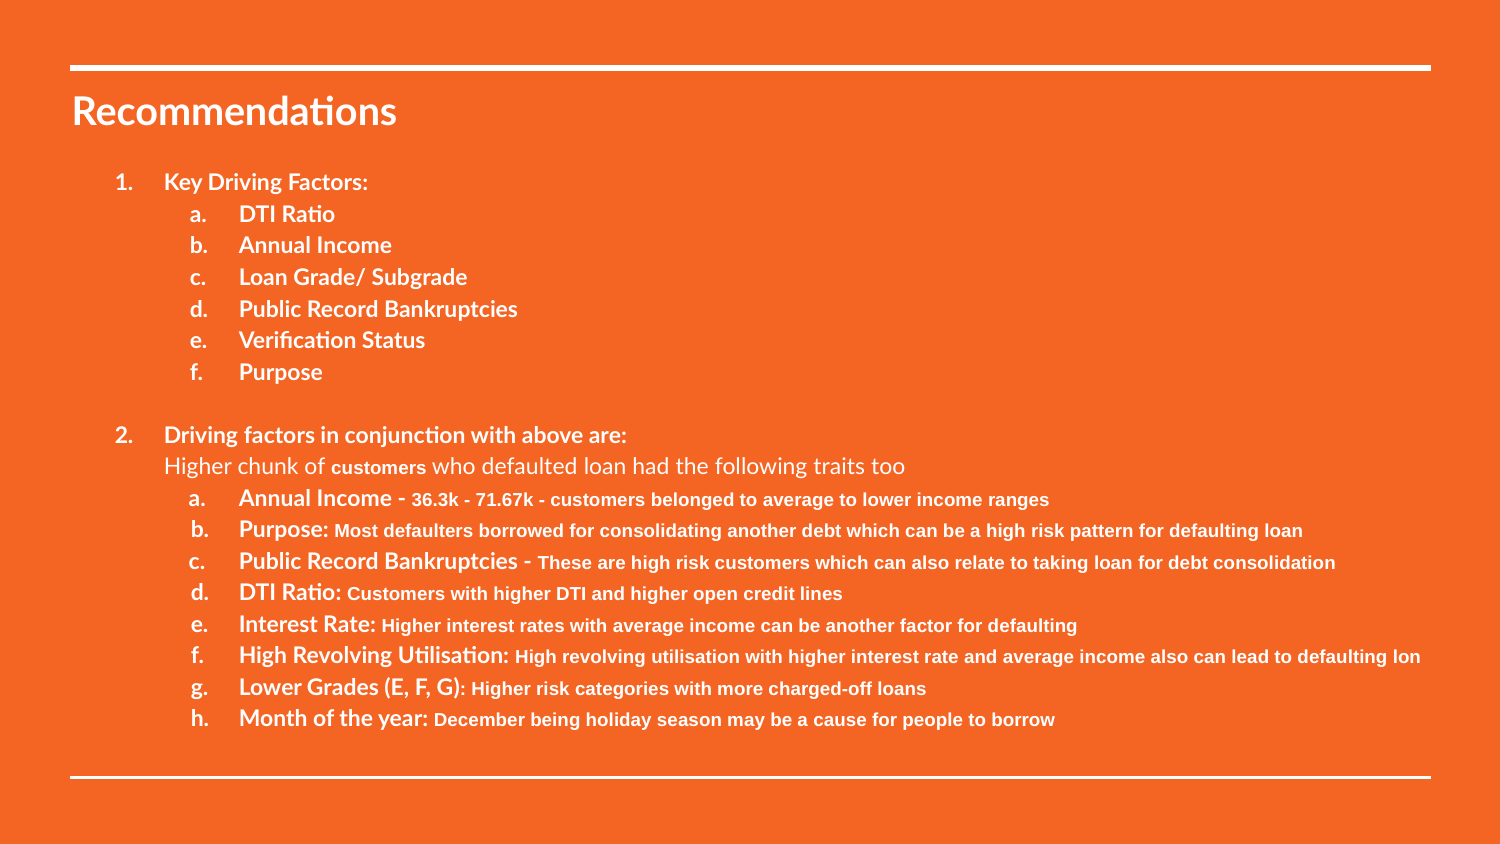

Recommendations

Key Driving Factors:
DTI Ratio
Annual Income
Loan Grade/ Subgrade
Public Record Bankruptcies
Verification Status
Purpose
Driving factors in conjunction with above are:
Higher chunk of customers who defaulted loan had the following traits too
Annual Income - 36.3k - 71.67k - customers belonged to average to lower income ranges
Purpose: Most defaulters borrowed for consolidating another debt which can be a high risk pattern for defaulting loan
Public Record Bankruptcies - These are high risk customers which can also relate to taking loan for debt consolidation
DTI Ratio: Customers with higher DTI and higher open credit lines
Interest Rate: Higher interest rates with average income can be another factor for defaulting
High Revolving Utilisation: High revolving utilisation with higher interest rate and average income also can lead to defaulting lon
Lower Grades (E, F, G): Higher risk categories with more charged-off loans
Month of the year: December being holiday season may be a cause for people to borrow